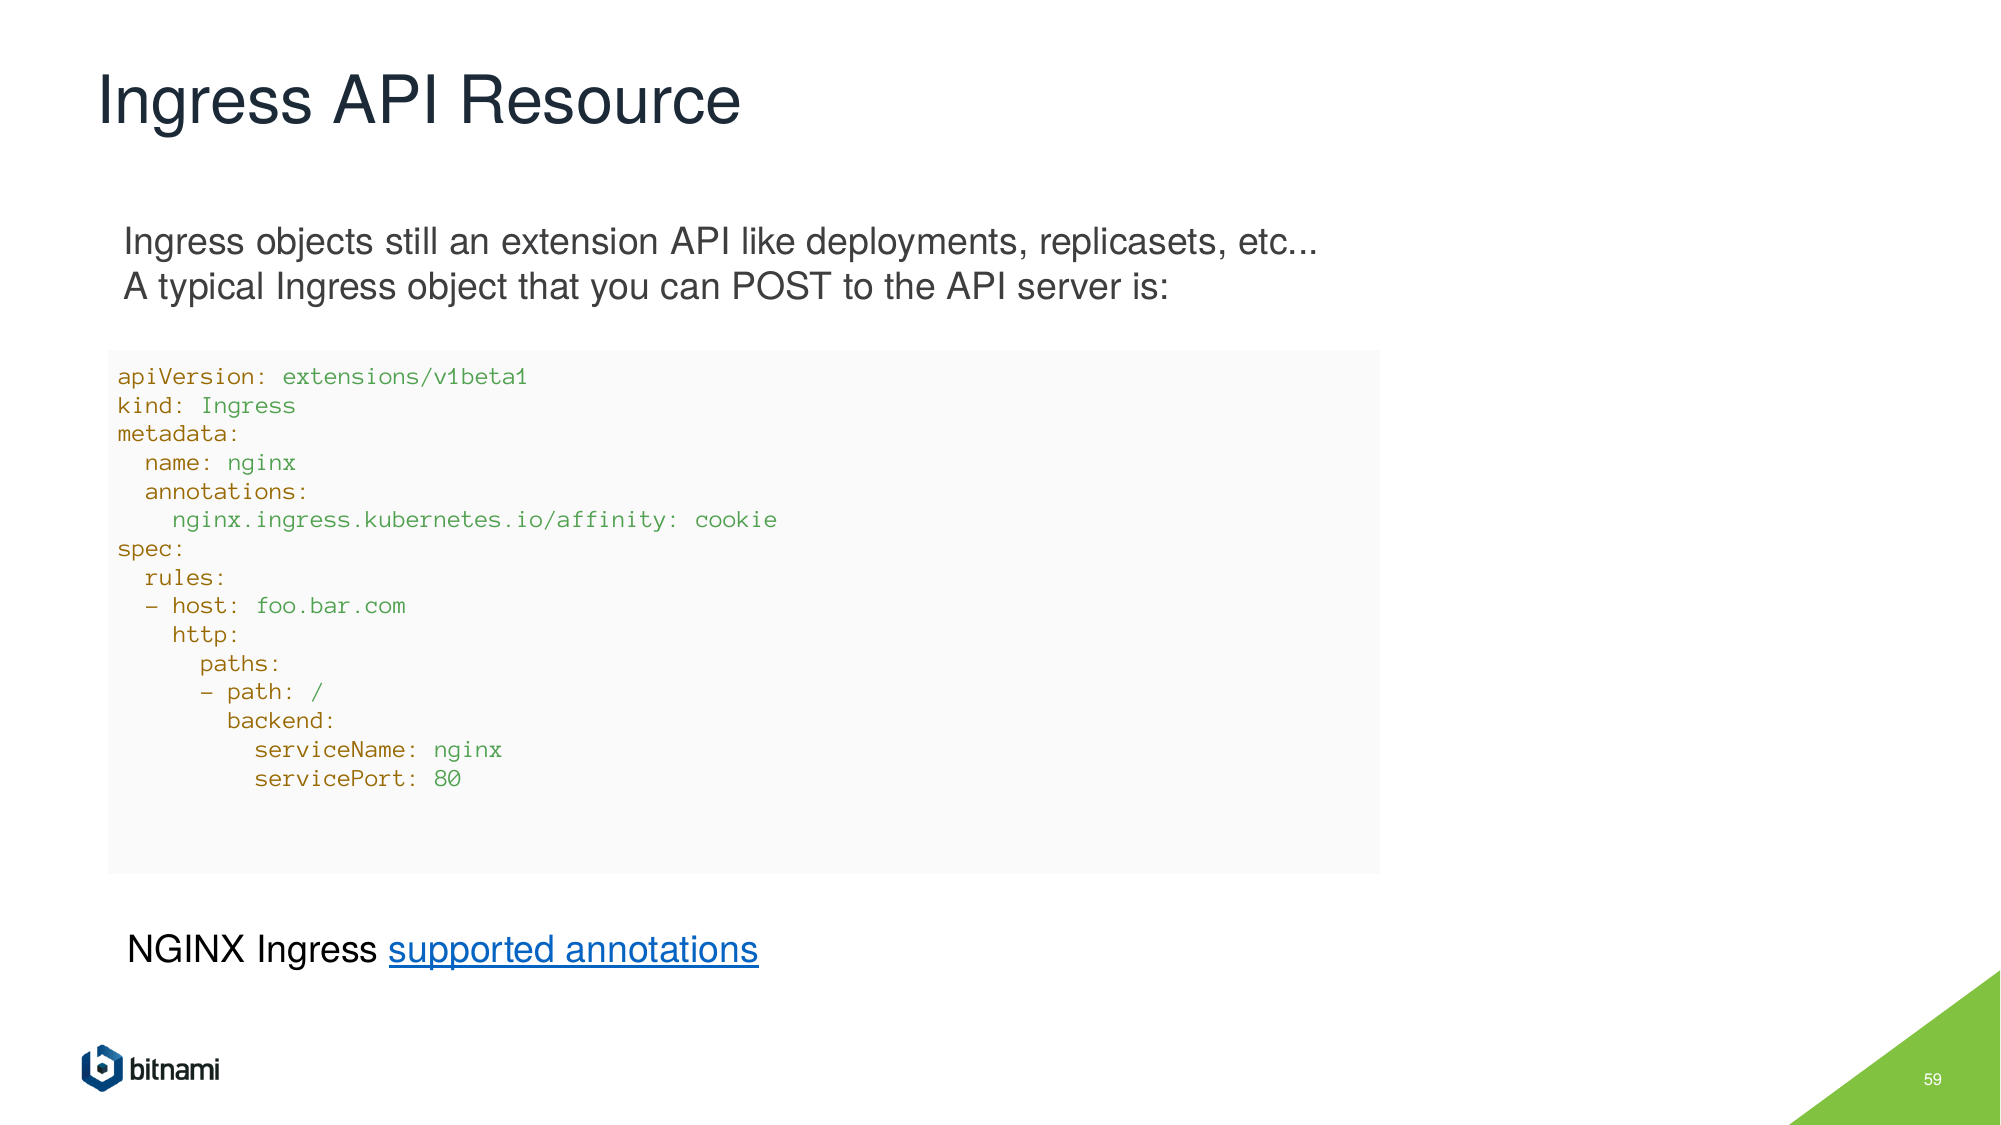

# Ingress API Resource
Ingress objects still an extension API like deployments, replicasets, etc...
A typical Ingress object that you can POST to the API server is:
| apiVersion: extensions/v1beta1 kind: Ingress metadata: name: nginx annotations: nginx.ingress.kubernetes.io/affinity: cookie spec: rules: - host: foo.bar.com http: paths: - path: / backend: serviceName: nginx servicePort: 80 |
| --- |
NGINX Ingress supported annotations
59